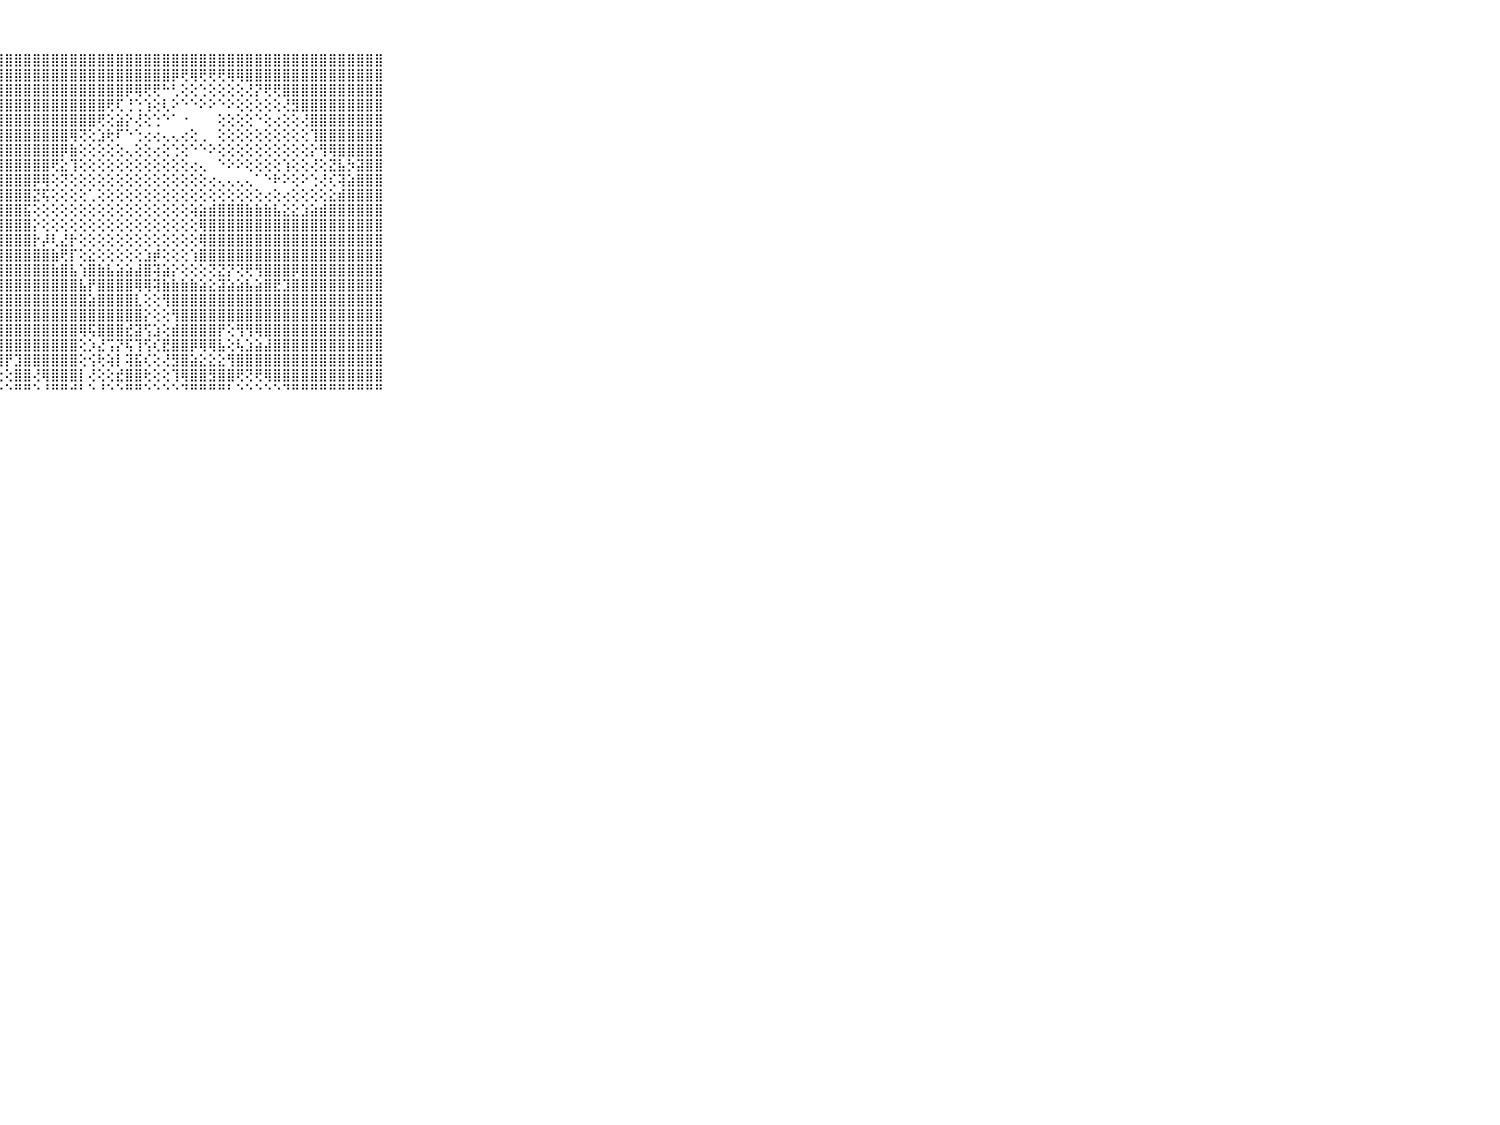

⠀⠀⠀⠀⠀⠀⠀⠀⠀⠀⠀⣿⣿⣿⣿⣿⣿⣿⣿⣿⣿⣿⣿⣿⣿⣿⣿⣿⣿⣿⣿⣿⣿⣿⣿⣿⣿⣿⣿⣿⣿⣿⣿⣿⣿⣿⣿⣿⣿⣿⣿⣿⣿⣿⣿⣿⣿⣿⣿⣿⣿⣿⣿⣿⣿⣿⣿⣿⣿⠀⠀⠀⠀⠀⠀⠀⠀⠀⠀⠀⠀
⠀⠀⠀⠀⠀⠀⠀⠀⠀⠀⠀⣿⣿⣿⣿⣿⣿⣿⣿⣿⣿⣿⣿⣿⣿⣿⣿⣿⣿⣿⣿⣿⣿⣿⣿⣿⣿⣿⣿⣿⣿⣿⣿⣿⣿⣿⡿⢟⢿⢟⢟⢟⢿⢿⣿⣿⣿⣿⣿⣿⣿⣿⣿⣿⣿⣿⣿⣿⣿⠀⠀⠀⠀⠀⠀⠀⠀⠀⠀⠀⠀
⠀⠀⠀⠀⠀⠀⠀⠀⠀⠀⠀⣿⣿⣿⣿⣿⣿⣿⣿⣿⣿⣿⣿⣿⣿⣿⣿⣿⣿⣿⣿⣿⣿⣿⣿⣿⣿⣿⣿⣿⣿⡿⢿⢟⢟⠓⢃⢕⢕⢑⢕⢕⢕⢕⢜⡝⢟⢟⣿⣿⣿⣿⣿⣿⣿⣿⣿⣿⣿⠀⠀⠀⠀⠀⠀⠀⠀⠀⠀⠀⠀
⠀⠀⠀⠀⠀⠀⠀⠀⠀⠀⠀⣿⣿⣿⣿⣿⣿⣿⣿⣿⣿⣿⣿⣿⣿⣿⣿⣿⣿⣿⣿⣿⣿⣿⣿⣿⣿⣿⣿⢟⢏⢘⢑⢱⢕⢇⠕⠑⠑⠕⠕⠑⠕⢕⢕⢕⢕⢕⢜⣻⣿⣿⣿⣿⣿⣿⣿⣿⣿⠀⠀⠀⠀⠀⠀⠀⠀⠀⠀⠀⠀
⠀⠀⠀⠀⠀⠀⠀⠀⠀⠀⠀⣿⣿⣿⣿⣿⣿⣿⣿⣿⣿⣿⣿⣿⣿⣿⣿⣿⣿⣿⣿⣿⣿⣿⣿⣿⣿⣿⢟⢕⣵⡕⢜⢕⢑⠑⠁⠐⠀⠀⠀⢕⢕⢕⢕⠑⢕⢔⢕⢕⢜⣿⣿⣿⣿⣿⣿⣿⣿⠀⠀⠀⠀⠀⠀⠀⠀⠀⠀⠀⠀
⠀⠀⠀⠀⠀⠀⠀⠀⠀⠀⠀⣿⣿⣿⣿⣿⣿⣿⣿⣿⣿⣿⣿⣿⣿⣿⣿⣿⣿⣿⣿⣿⣿⣿⣿⢿⢝⢕⣱⢗⠏⠑⢑⢔⢔⢄⢄⢔⢕⢀⠀⢕⢕⢕⢕⢕⢕⢕⢕⢕⢕⢹⣿⣿⣿⣿⣿⣿⣿⠀⠀⠀⠀⠀⠀⠀⠀⠀⠀⠀⠀
⠀⠀⠀⠀⠀⠀⠀⠀⠀⠀⠀⣿⣿⣿⣿⣿⣿⣿⣿⣿⣿⣿⣿⣿⣿⣿⣿⣿⣿⣿⣿⣿⣿⣿⡿⣷⢕⢕⢕⢕⢕⢄⢕⢕⢔⢕⢑⢕⠑⠑⠕⢕⢕⢕⢕⢕⢕⢕⢕⢕⢕⡕⢻⢿⣿⣿⣿⣿⣿⠀⠀⠀⠀⠀⠀⠀⠀⠀⠀⠀⠀
⠀⠀⠀⠀⠀⠀⠀⠀⠀⠀⠀⣿⣿⣿⣿⣿⣿⣿⣿⣿⣿⣿⣿⣿⣿⣿⣿⣿⣿⣿⣿⣿⣿⢟⣕⢹⢕⢕⢕⢕⢕⢕⢕⢕⢕⢕⢕⢕⢔⢄⠀⠑⠕⠕⢕⢕⢕⢕⢱⢕⢕⢜⢕⣝⣧⡳⣽⣿⣿⠀⠀⠀⠀⠀⠀⠀⠀⠀⠀⠀⠀
⠀⠀⠀⠀⠀⠀⠀⠀⠀⠀⠀⣿⣿⣿⣿⣿⣿⣿⣿⣿⣿⣿⣿⣿⣿⣿⣿⣿⣿⣿⣿⡿⢿⢕⢝⢕⢕⢕⢕⢕⢕⢕⢕⢕⢕⢕⢕⢕⢕⢕⢔⢄⢄⢄⢄⠁⠑⠗⠕⢕⠕⢑⢜⢎⢽⣵⣿⣿⣿⠀⠀⠀⠀⠀⠀⠀⠀⠀⠀⠀⠀
⠀⠀⠀⠀⠀⠀⠀⠀⠀⠀⠀⣿⣿⣿⣿⣿⣿⣿⣿⣿⣿⣿⣿⣿⣿⣿⣿⣿⣿⣿⣿⣝⢯⢕⢕⢕⢕⢁⢕⢕⢕⢕⢕⢕⢕⢕⢕⢕⢕⢕⢕⢕⢕⢕⢕⢕⢔⢕⢔⢕⢕⢕⢕⣕⣾⣿⣿⣿⣿⠀⠀⠀⠀⠀⠀⠀⠀⠀⠀⠀⠀
⠀⠀⠀⠀⠀⠀⠀⠀⠀⠀⠀⣿⣿⣿⣿⣿⣿⣿⣿⣿⣿⣿⣿⣿⣿⣿⣿⣿⣿⣿⣯⢕⢕⢕⢕⢕⢕⢕⢕⢕⢕⢕⢕⢕⢕⢕⢕⢕⢵⣵⣾⣿⣿⣿⣷⣷⣷⣧⣕⣕⣱⣵⣾⣿⣿⣿⣿⣿⣿⠀⠀⠀⠀⠀⠀⠀⠀⠀⠀⠀⠀
⠀⠀⠀⠀⠀⠀⠀⠀⠀⠀⠀⣿⣿⣿⣿⣿⣿⣿⣿⣿⣿⣿⣿⣿⣿⣿⣿⣿⣿⣿⣿⡕⢕⢕⢕⢕⢕⢕⢕⢕⢕⢕⢕⢕⢕⢕⢕⢕⢕⢿⣿⣿⣿⣿⣿⣿⣿⣿⣿⣿⣿⣿⣿⣿⣿⣿⣿⣿⣿⠀⠀⠀⠀⠀⠀⠀⠀⠀⠀⠀⠀
⠀⠀⠀⠀⠀⠀⠀⠀⠀⠀⠀⣿⣿⣿⣿⣿⣿⣿⣿⣿⣿⣿⣿⣿⣿⣿⣿⣿⣿⣿⣿⡗⡼⢇⣜⡗⢕⢕⢕⢕⢕⢕⢕⢕⢕⢕⢕⢕⢕⢿⣿⣿⣿⣿⣿⣿⣿⣿⣿⣿⣿⣿⣿⣿⣿⣿⣿⣿⣿⠀⠀⠀⠀⠀⠀⠀⠀⠀⠀⠀⠀
⠀⠀⠀⠀⠀⠀⠀⠀⠀⠀⠀⣿⣿⣿⣿⣿⣿⣿⣿⣿⣿⣿⣿⣿⣿⣿⣿⣿⣿⣿⣿⣿⣿⣷⢟⡏⢕⣕⢕⢕⢕⢕⢕⣱⡾⢕⢕⢕⢱⣿⣿⣿⣿⣿⣿⣿⣿⣿⣿⣿⣿⣿⣿⣿⣿⣿⣿⣿⣿⠀⠀⠀⠀⠀⠀⠀⠀⠀⠀⠀⠀
⠀⠀⠀⠀⠀⠀⠀⠀⠀⠀⠀⣿⣿⣿⣿⣿⣿⣿⣿⣿⣿⣿⣿⣿⣿⣿⣿⣿⣿⣿⣿⣿⣿⣷⣿⣧⢱⣿⣷⣧⣵⣵⣼⣿⢽⣵⡕⢕⢕⢕⢝⣝⡝⢝⢟⢻⣿⣿⣿⡿⣿⣿⣿⣿⣿⣿⣿⣿⣿⠀⠀⠀⠀⠀⠀⠀⠀⠀⠀⠀⠀
⠀⠀⠀⠀⠀⠀⠀⠀⠀⠀⠀⣿⣿⣿⣿⣿⣿⣿⣿⣿⣿⣿⣿⣿⣿⣿⣿⣿⣿⣿⣿⣿⣿⣿⣿⣿⣧⡟⣿⣿⣿⣿⢿⢿⢽⣷⣷⣷⣷⣵⣕⣽⣵⣵⣧⣵⣿⣟⣹⣿⣿⣿⣿⣿⣿⣿⣿⣿⣿⠀⠀⠀⠀⠀⠀⠀⠀⠀⠀⠀⠀
⠀⠀⠀⠀⠀⠀⠀⠀⠀⠀⠀⣿⣿⣿⣿⣿⣿⣿⣿⣿⣿⣿⣿⣿⣿⣿⣿⣿⣿⣿⣿⣿⣿⣿⣿⣿⣿⣵⣿⣿⣿⣿⣇⢕⢕⢻⣿⣿⣿⣿⣿⣿⣿⣿⣿⣿⣿⣿⣿⣿⣿⣿⣿⣿⣿⣿⣿⣿⣿⠀⠀⠀⠀⠀⠀⠀⠀⠀⠀⠀⠀
⠀⠀⠀⠀⠀⠀⠀⠀⠀⠀⠀⣿⣿⣿⣿⣿⣿⣿⣿⣿⣿⣿⣿⣿⣿⣿⣿⣿⣿⣿⣿⣿⣿⣿⣿⣿⣿⣿⣿⣿⣿⣿⣿⡕⢕⢕⢻⣿⣿⣿⣿⣿⣿⣿⣿⣿⣿⣿⣿⣿⣿⣿⣿⣿⣿⣿⣿⣿⣿⠀⠀⠀⠀⠀⠀⠀⠀⠀⠀⠀⠀
⠀⠀⠀⠀⠀⠀⠀⠀⠀⠀⠀⣿⣿⣿⣿⣿⣿⣿⣿⣿⣿⣿⣿⣿⣿⣿⣿⣿⣿⣿⣿⣿⣿⣿⣿⣿⢿⢯⣿⣿⣿⣞⣽⢫⣱⢕⣾⣿⣿⣿⣿⡟⢕⢻⢻⢿⣿⣿⣿⣿⣿⣿⣿⣿⣿⣿⣿⣿⣿⠀⠀⠀⠀⠀⠀⠀⠀⠀⠀⠀⠀
⠀⠀⠀⠀⠀⠀⠀⠀⠀⠀⠀⣿⣿⣿⣿⣿⣿⣿⣿⣿⣿⣿⣿⣿⣿⣿⣿⣿⣿⣿⣿⣿⣿⣿⣿⣿⢕⡱⣜⢩⡝⢯⢹⢫⢎⣟⣿⣿⡿⢿⢿⣧⢕⢧⣱⣵⣼⣿⣿⣿⣿⣿⣿⣿⣿⣿⣿⣿⣿⠀⠀⠀⠀⠀⠀⠀⠀⠀⠀⠀⠀
⠀⠀⠀⠀⠀⠀⠀⠀⠀⠀⠀⣿⣿⣿⣿⣿⣿⣿⣿⣿⣿⣿⣿⣿⣿⣿⣿⣿⡟⣹⣿⣿⣿⣿⣿⣿⢕⢪⢗⢵⡇⢽⣯⢎⢕⢜⣻⣿⣵⣕⣕⣕⢻⣿⣿⣿⣿⣿⣿⣿⣿⣿⣿⣿⣿⣿⣿⣿⣿⠀⠀⠀⠀⠀⠀⠀⠀⠀⠀⠀⠀
⠀⠀⠀⠀⠀⠀⠀⠀⠀⠀⠀⣿⣿⣿⣿⣿⣿⣿⣿⣿⣿⣿⣿⣿⢿⢟⢝⢕⢕⣿⣿⢜⢿⣿⣿⣿⡇⢜⢕⢕⣞⣿⣿⢗⢕⢕⢹⢿⣿⣿⣻⣿⣿⢟⢝⢟⢿⣿⣿⣿⣿⣿⣿⣿⣿⣿⣿⣿⣿⠀⠀⠀⠀⠀⠀⠀⠀⠀⠀⠀⠀
⠀⠀⠀⠀⠀⠀⠀⠀⠀⠀⠀⠛⠛⠛⠛⠛⠛⠛⠛⠛⠛⠋⠑⠑⠑⠑⠑⠑⠑⠛⠛⠑⠘⠛⠛⠚⠃⠑⠘⠑⠑⠛⠛⠑⠑⠑⠑⠙⠛⠛⠛⠛⠃⠑⠑⠑⠑⠑⠙⠛⠛⠛⠛⠛⠛⠛⠛⠛⠛⠀⠀⠀⠀⠀⠀⠀⠀⠀⠀⠀⠀